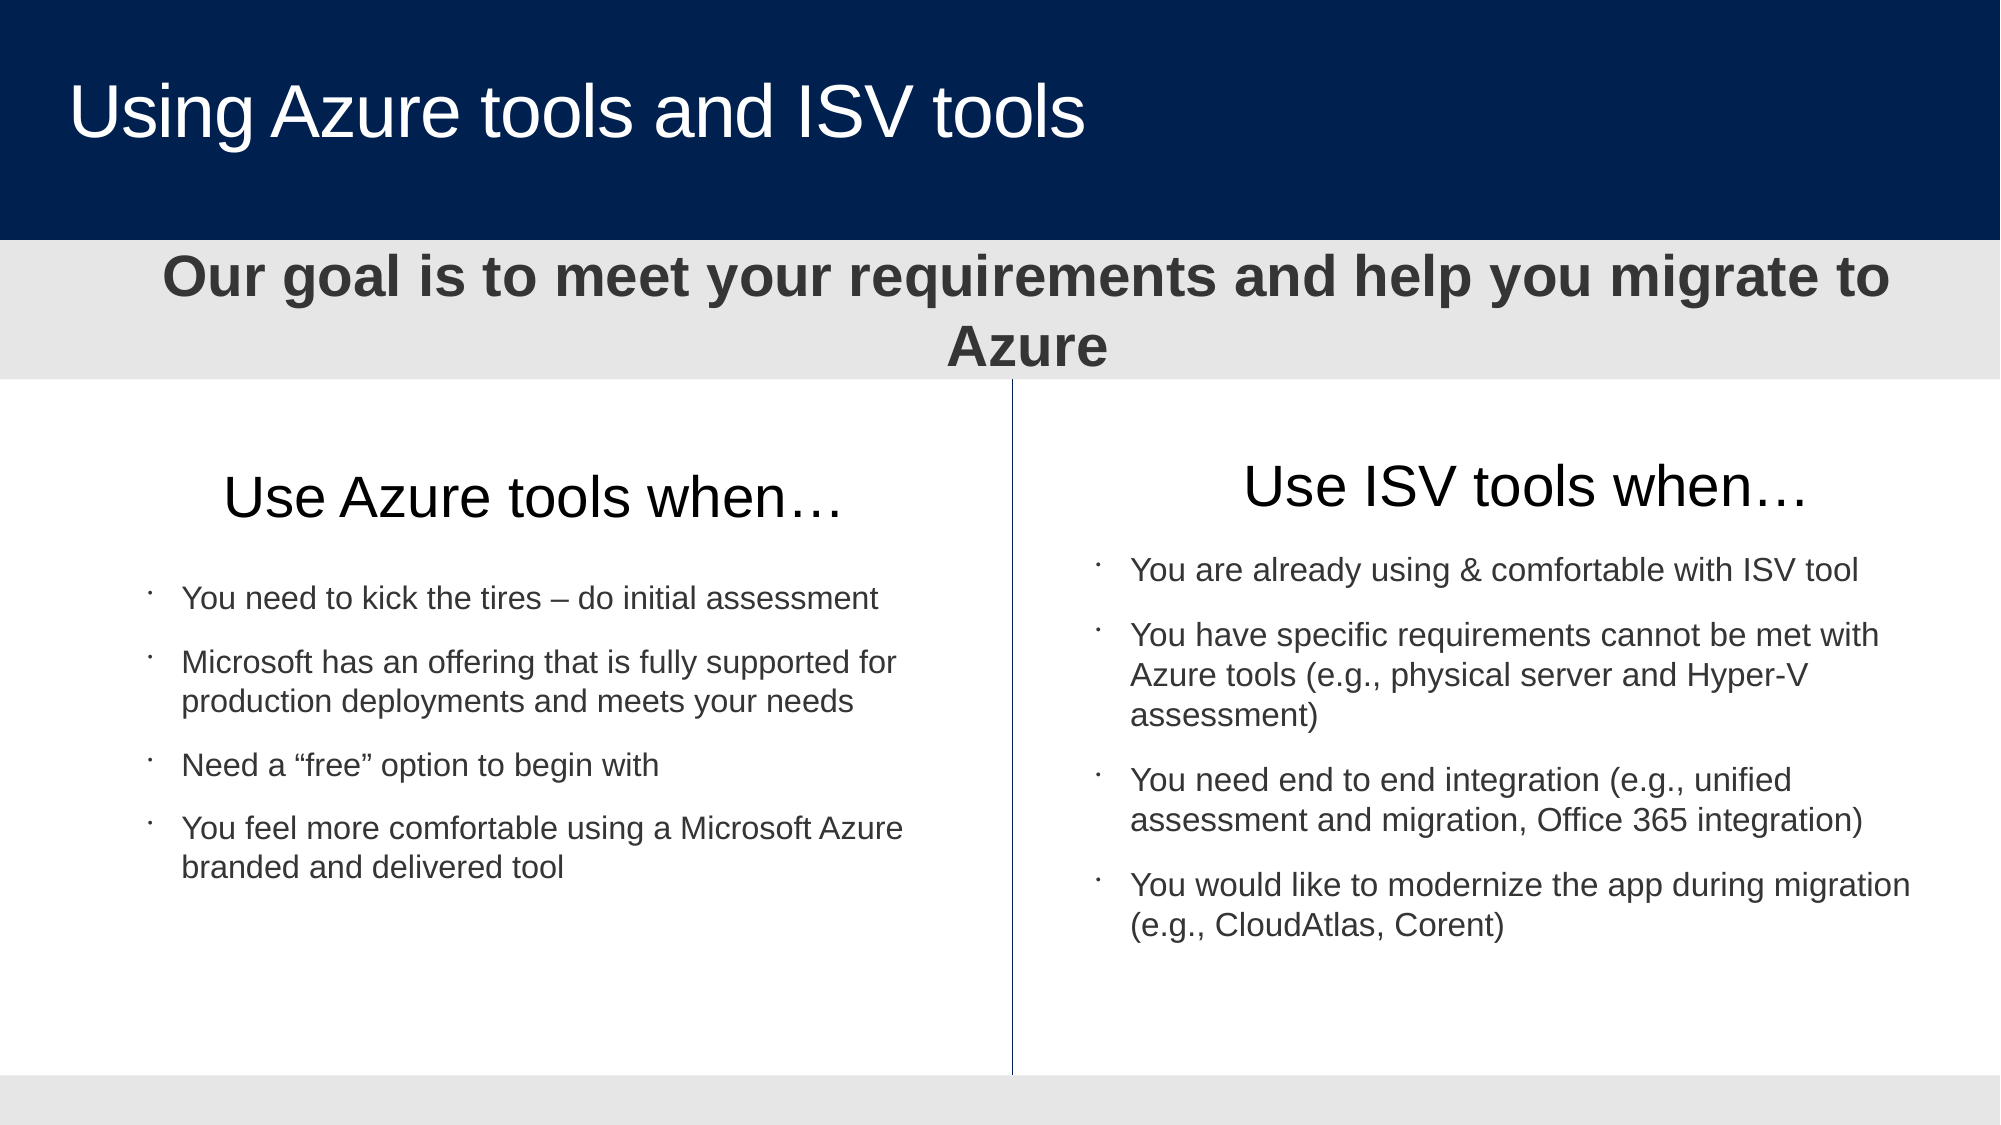

# Using Azure tools and ISV tools
Our goal is to meet your requirements and help you migrate to Azure

Use ISV tools when…
Use Azure tools when…
You are already using & comfortable with ISV tool
You have specific requirements cannot be met with Azure tools (e.g., physical server and Hyper-V assessment)
You need end to end integration (e.g., unified assessment and migration, Office 365 integration)
You would like to modernize the app during migration (e.g., CloudAtlas, Corent)
You need to kick the tires – do initial assessment
Microsoft has an offering that is fully supported for production deployments and meets your needs
Need a “free” option to begin with
You feel more comfortable using a Microsoft Azure branded and delivered tool